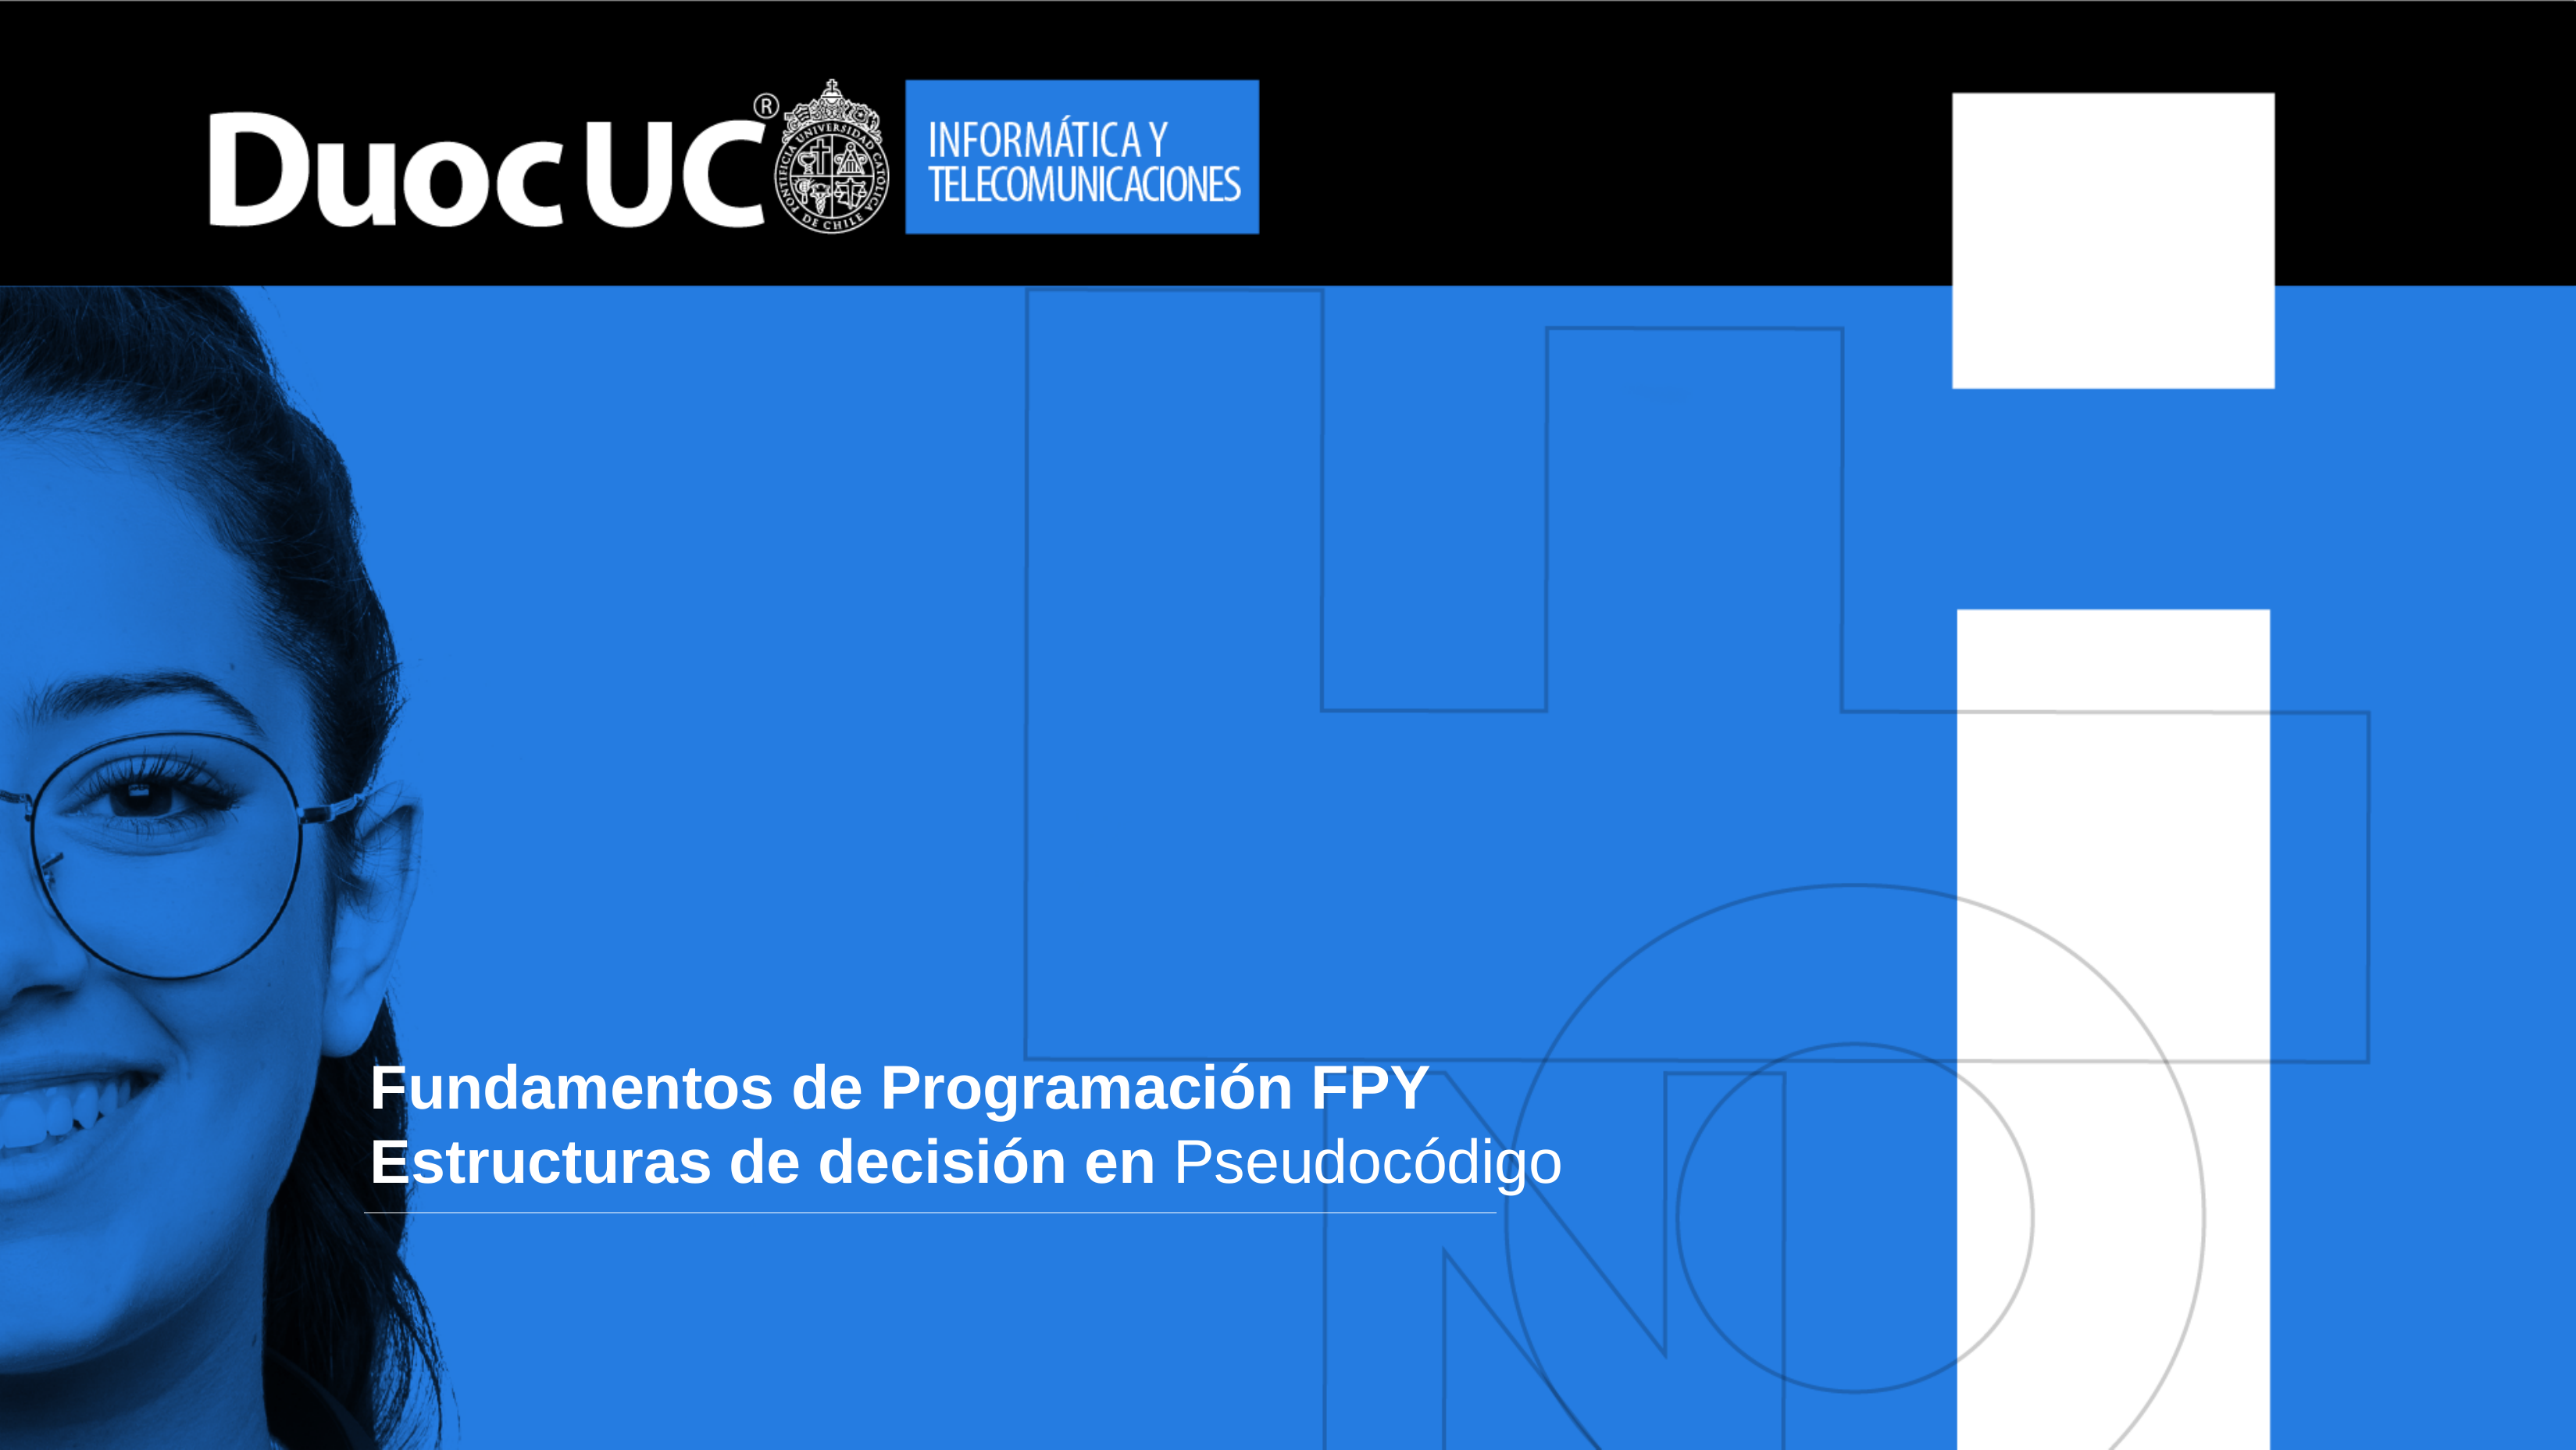

# Fundamentos de Programación FPY Estructuras de decisión en Pseudocódigo